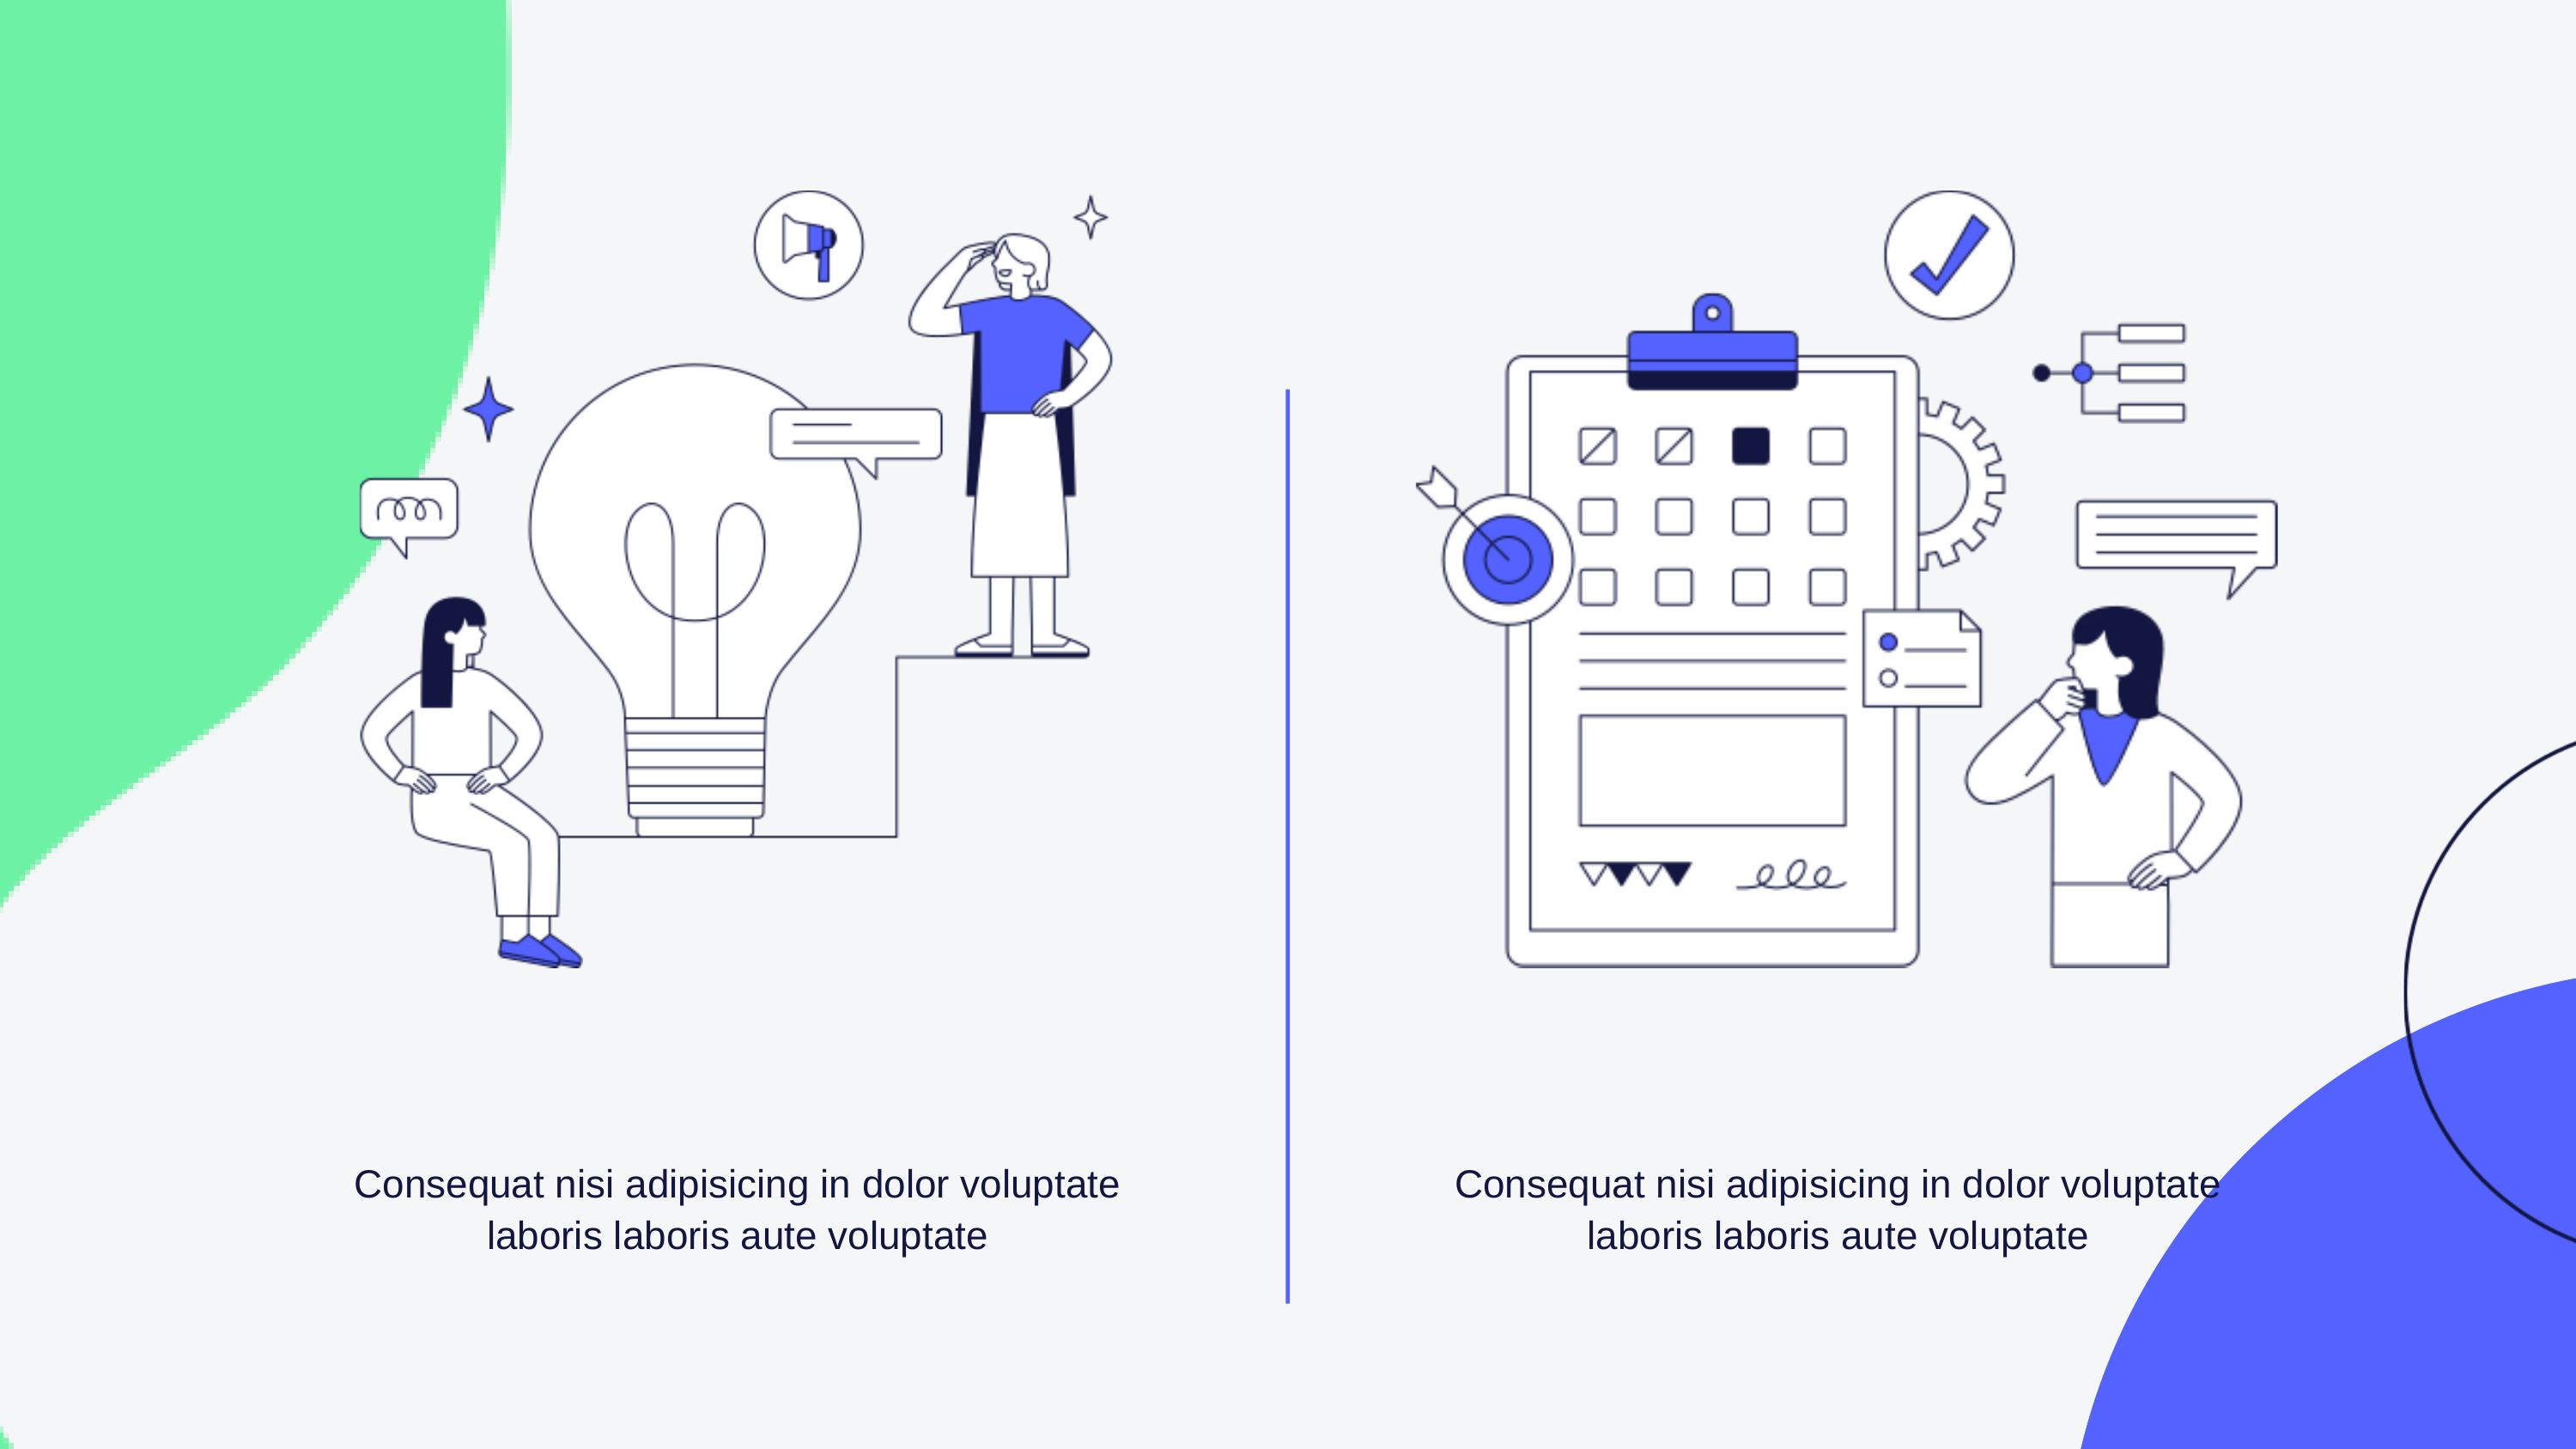

WHO WE ARE?
WHAT WE DO?
Consequat nisi adipisicing in dolor voluptate laboris laboris aute voluptate
Consequat nisi adipisicing in dolor voluptate laboris laboris aute voluptate